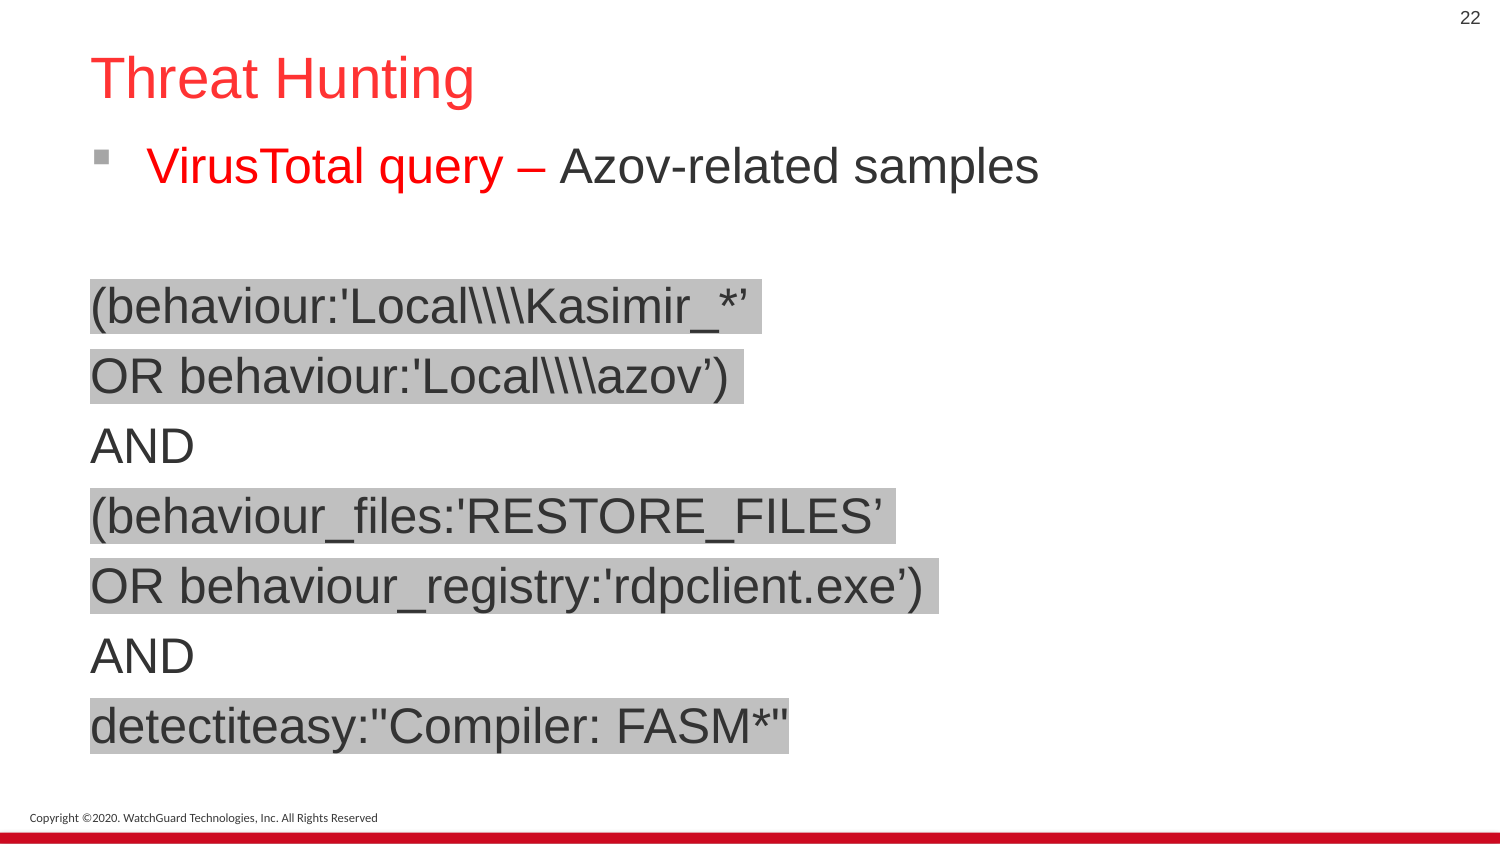

22
# Threat Hunting
VirusTotal query – Azov-related samples

(behaviour:'Local\\\\Kasimir_*’
OR behaviour:'Local\\\\azov’)
AND
(behaviour_files:'RESTORE_FILES’
OR behaviour_registry:'rdpclient.exe’)
AND
detectiteasy:"Compiler: FASM*"